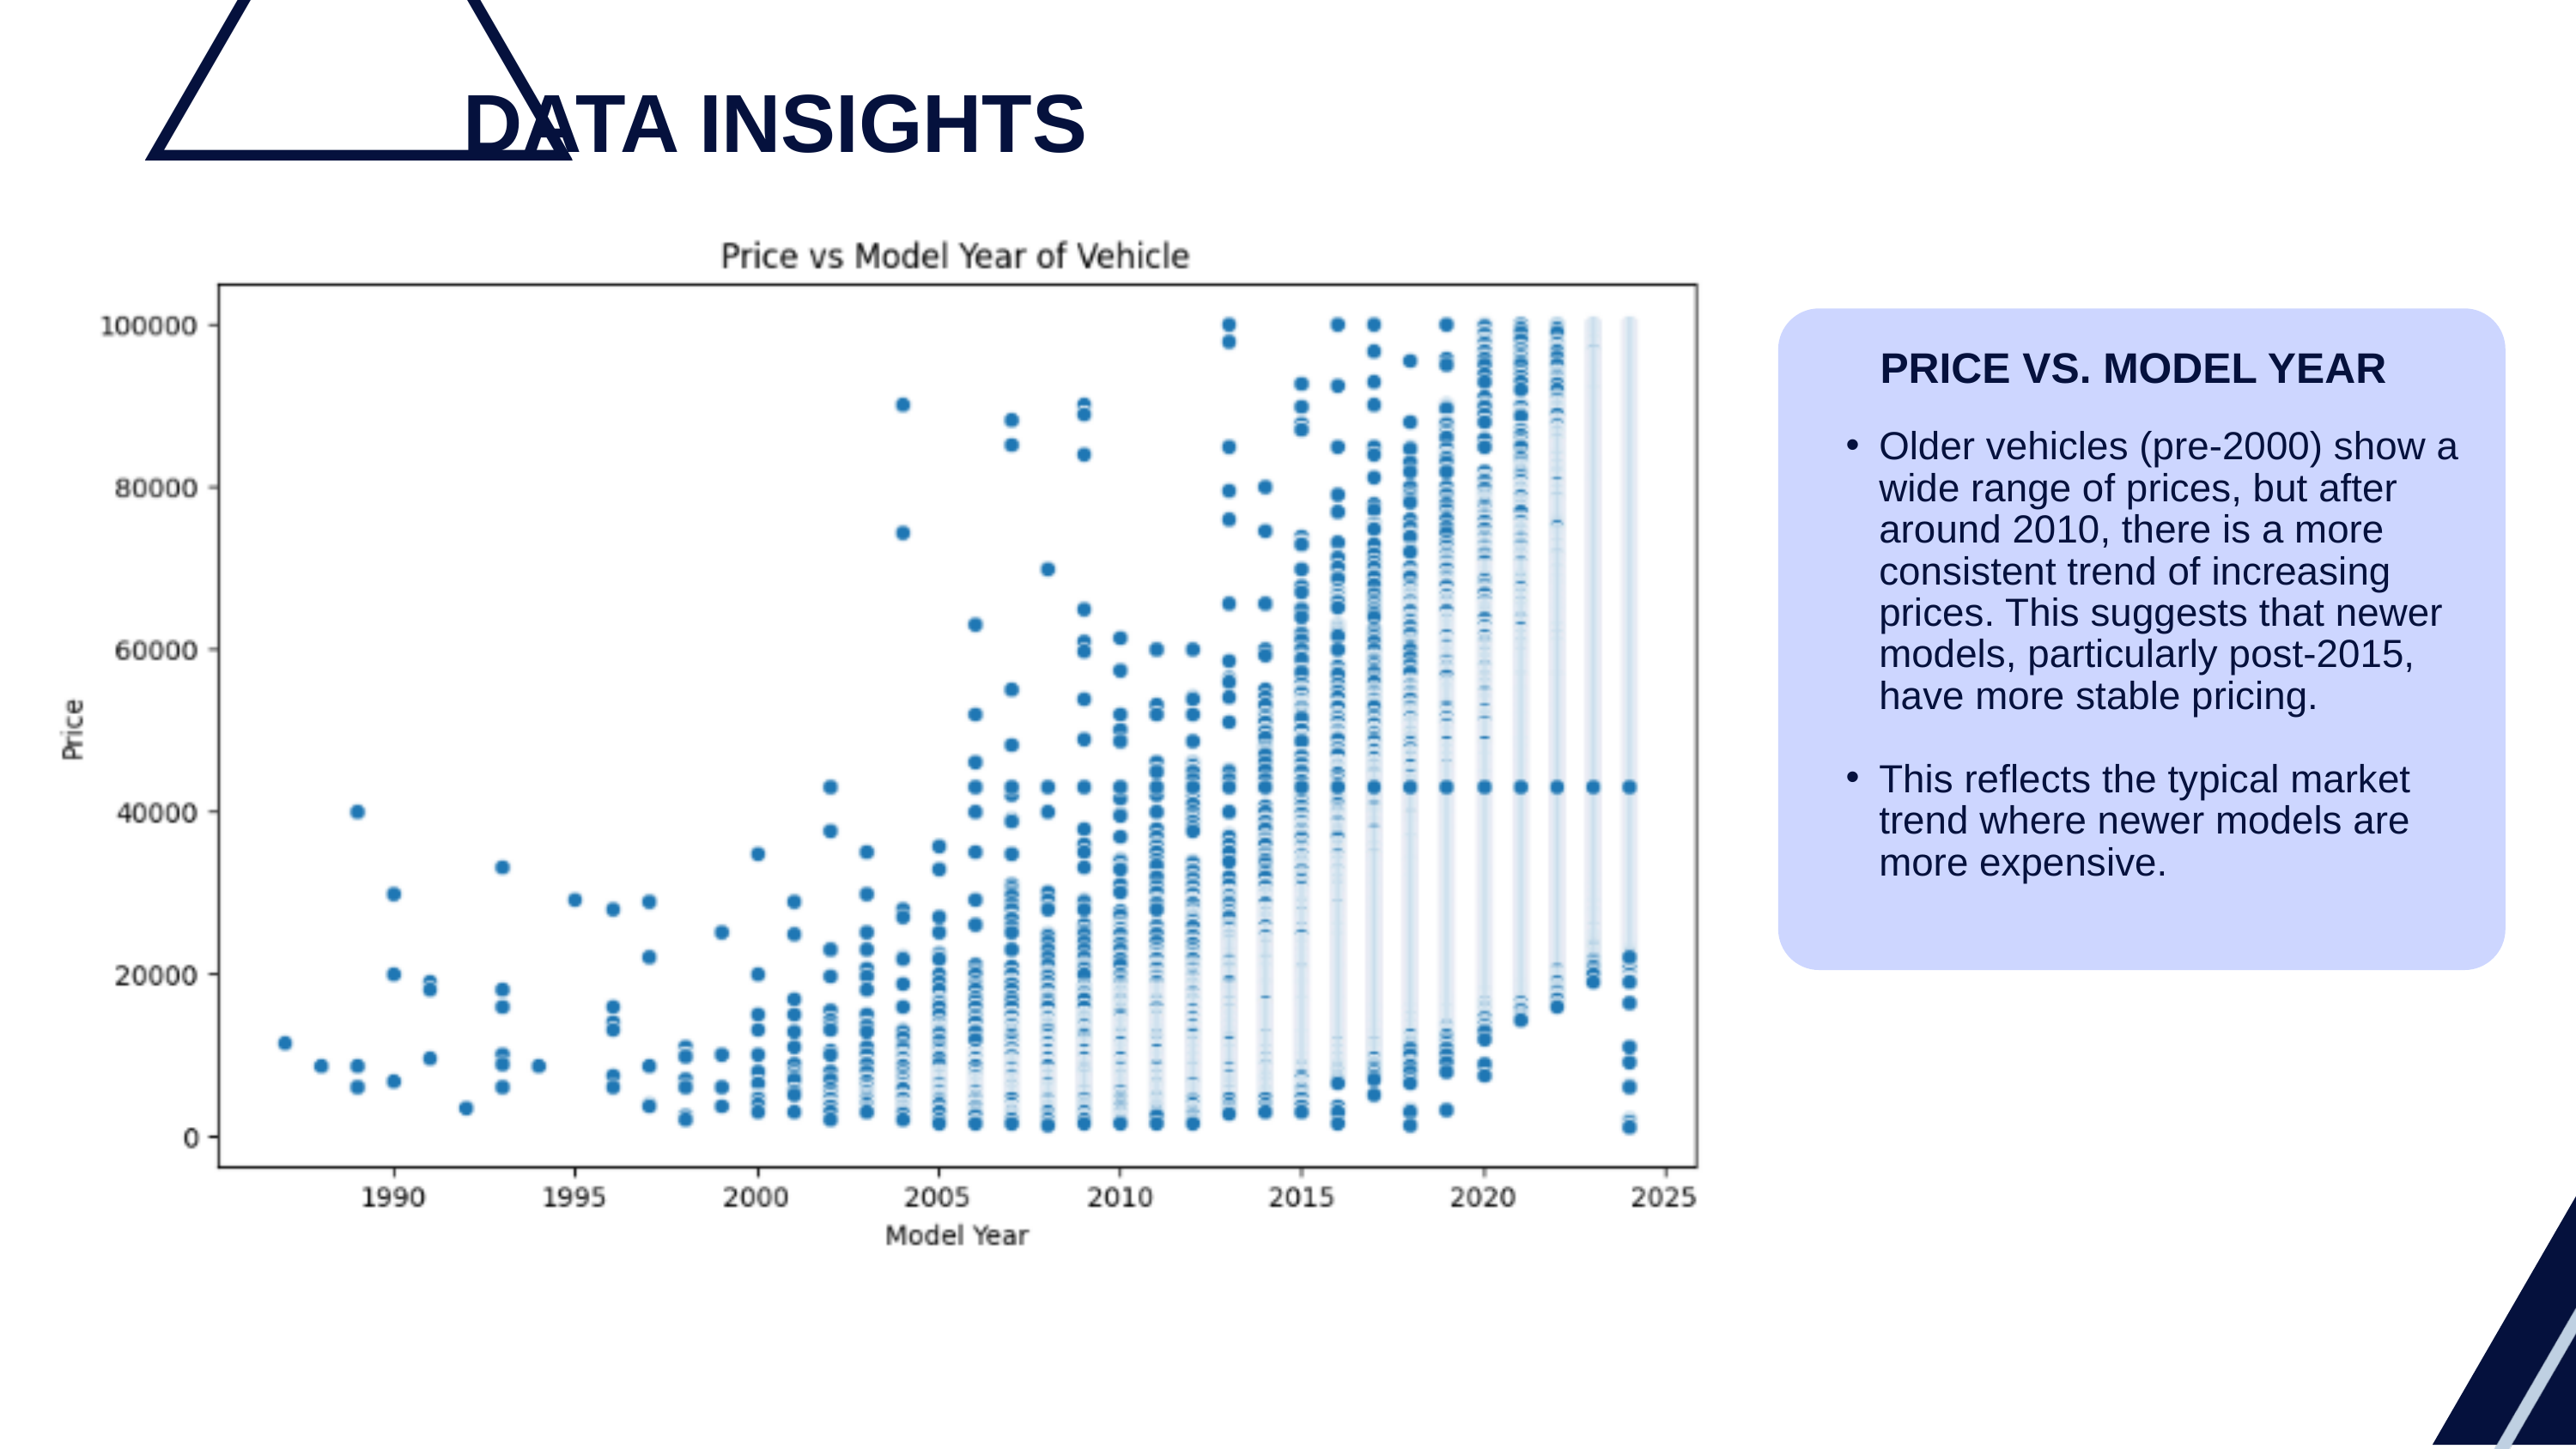

DATA INSIGHTS

PRICE VS. MODEL YEAR

Older vehicles (pre-2000) show a wide range of prices, but after around 2010, there is a more consistent trend of increasing prices. This suggests that newer models, particularly post-2015, have more stable pricing.

This reflects the typical market trend where newer models are more expensive.